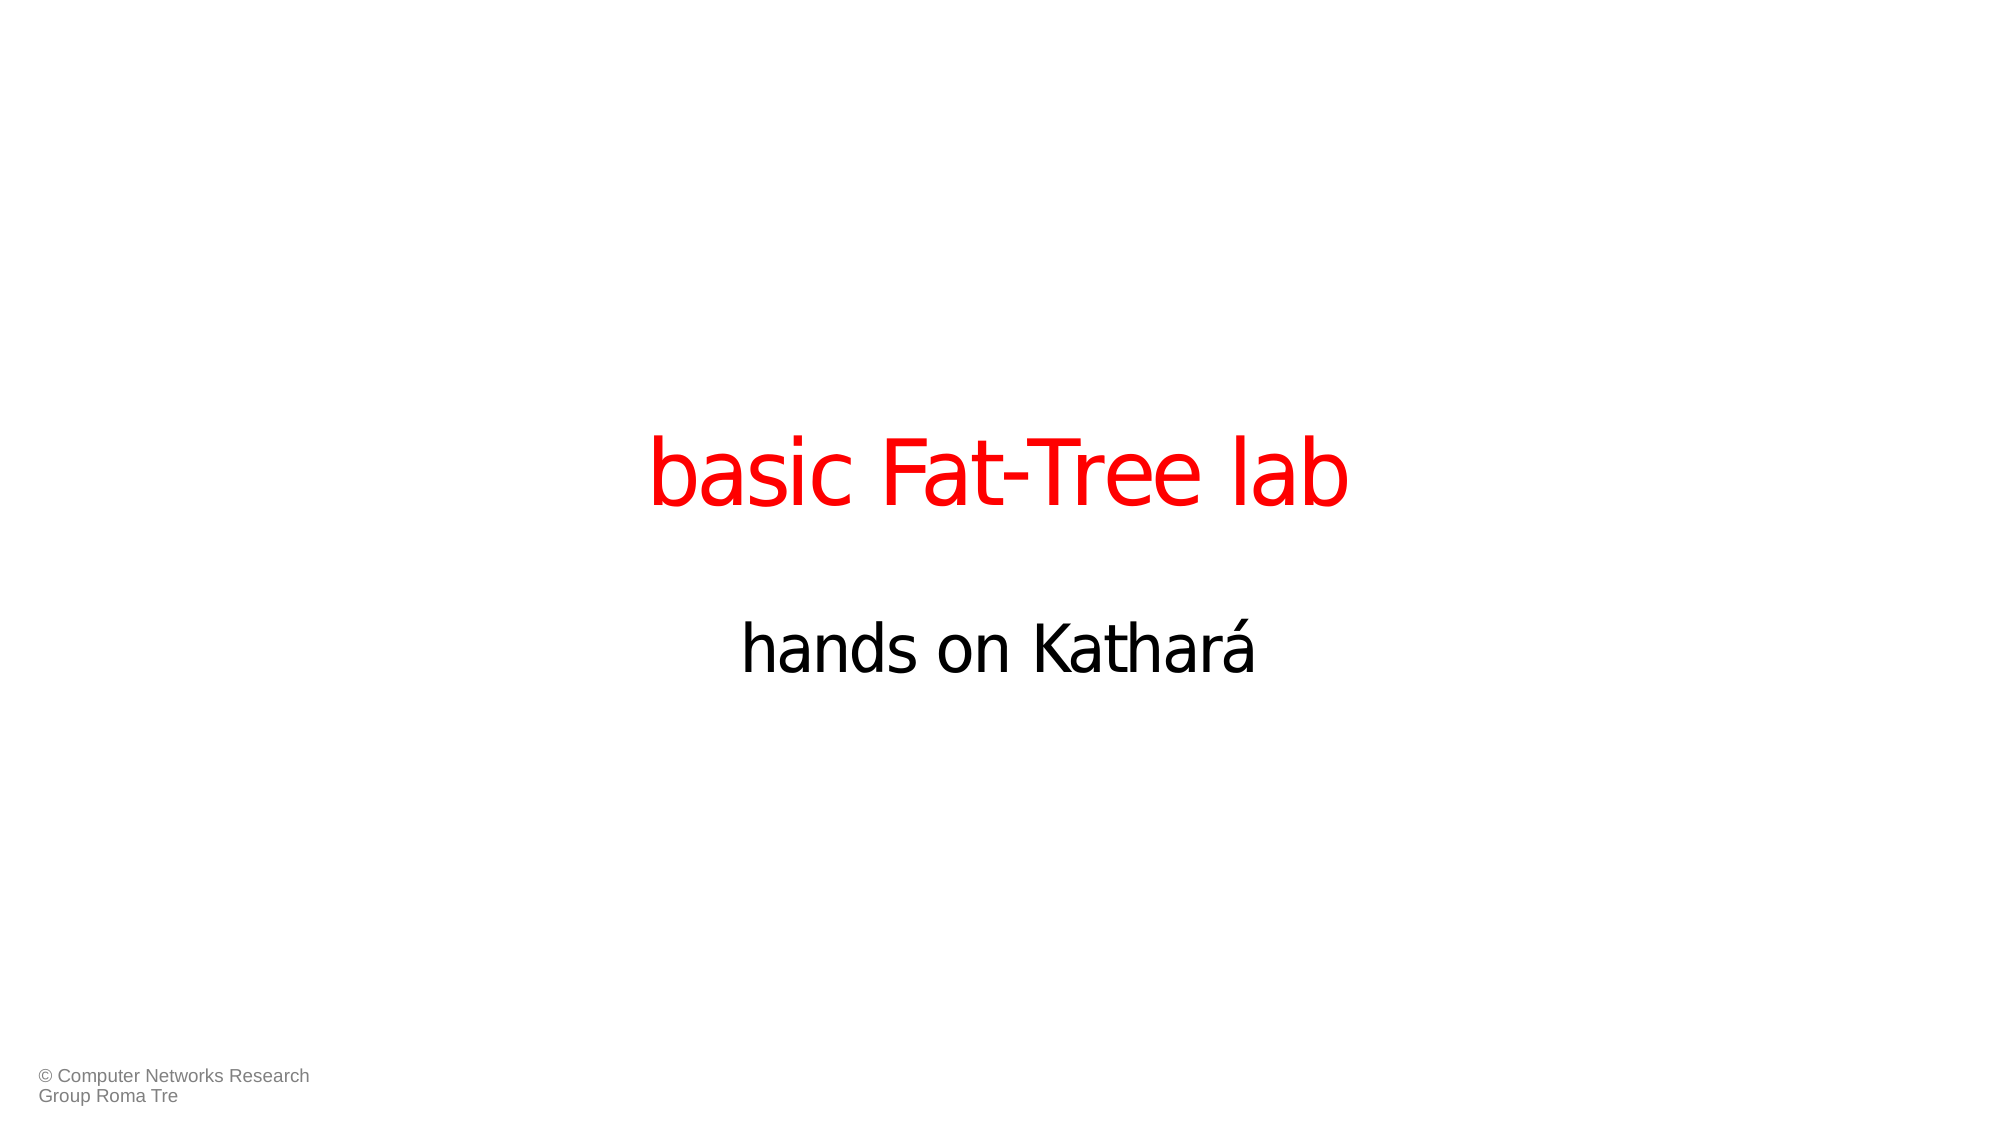

# basic Fat-Tree lab
hands on Kathará